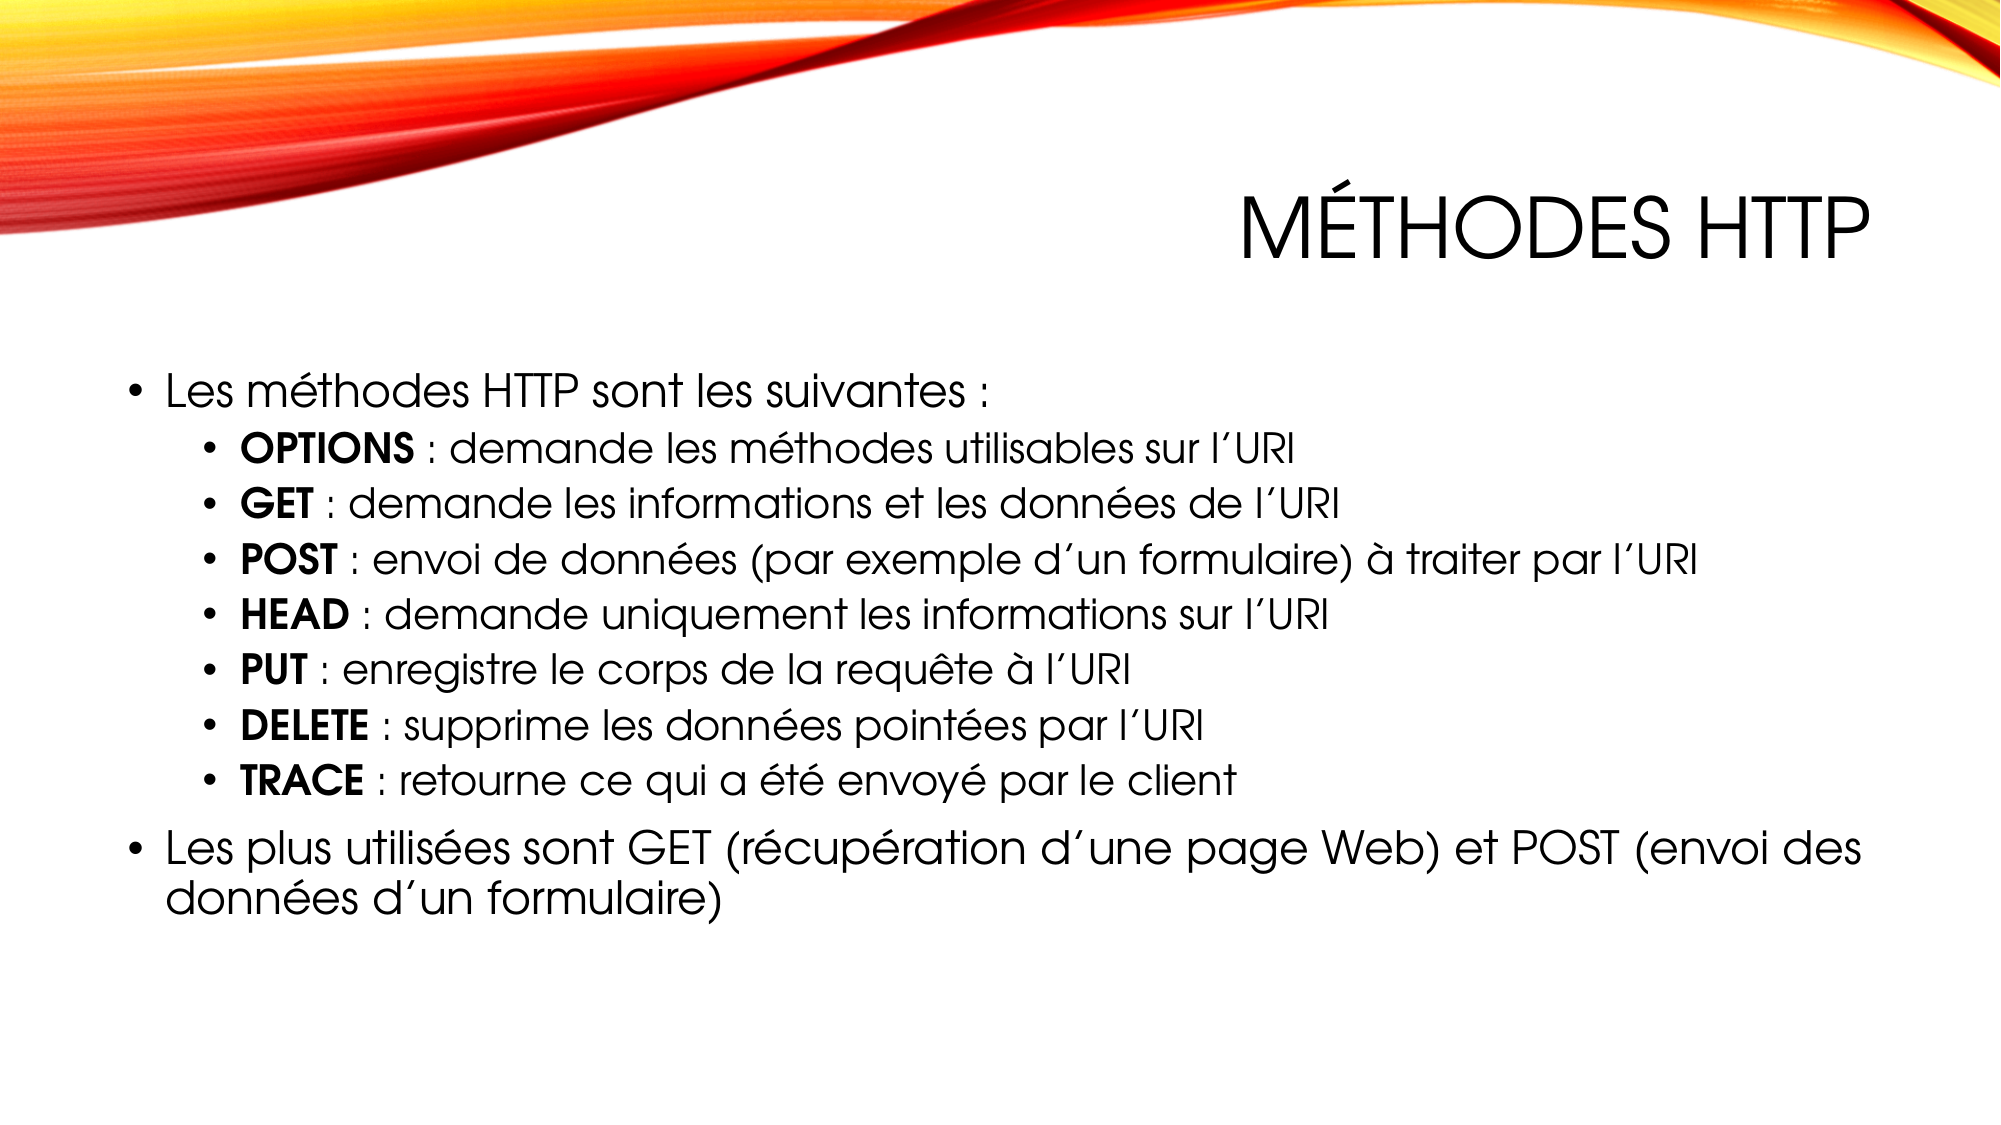

# Méthodes HTTP
Les méthodes HTTP sont les suivantes :
OPTIONS : demande les méthodes utilisables sur l’URI
GET : demande les informations et les données de l’URI
POST : envoi de données (par exemple d’un formulaire) à traiter par l’URI
HEAD : demande uniquement les informations sur l’URI
PUT : enregistre le corps de la requête à l’URI
DELETE : supprime les données pointées par l’URI
TRACE : retourne ce qui a été envoyé par le client
Les plus utilisées sont GET (récupération d’une page Web) et POST (envoi des données d’un formulaire)